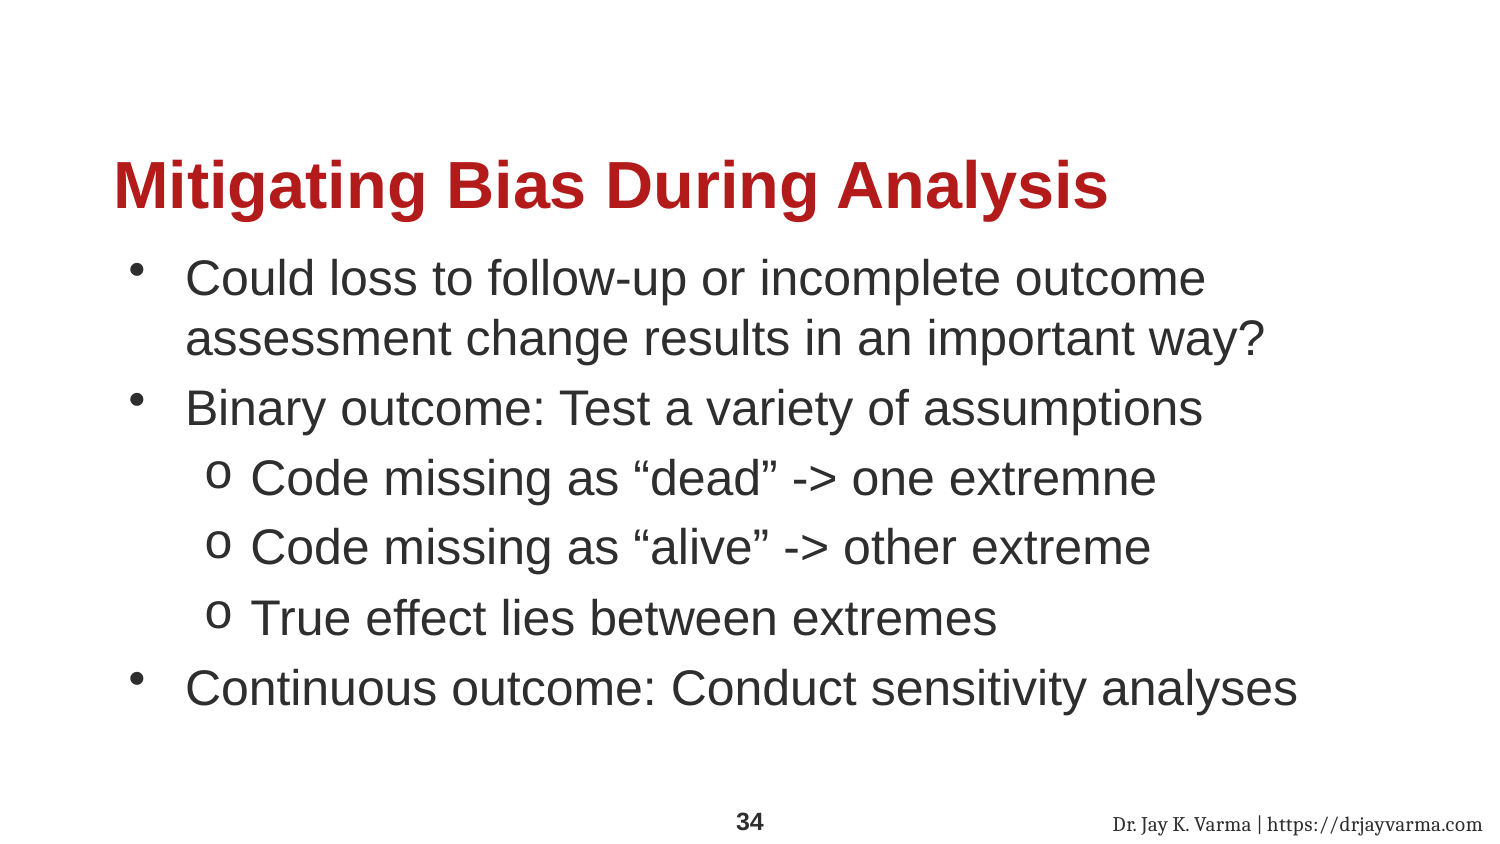

# Mitigating Bias During Analysis
Could loss to follow-up or incomplete outcome assessment change results in an important way?
Binary outcome: Test a variety of assumptions
Code missing as “dead” -> one extremne
Code missing as “alive” -> other extreme
True effect lies between extremes
Continuous outcome: Conduct sensitivity analyses
Dr. Jay K. Varma | https://drjayvarma.com